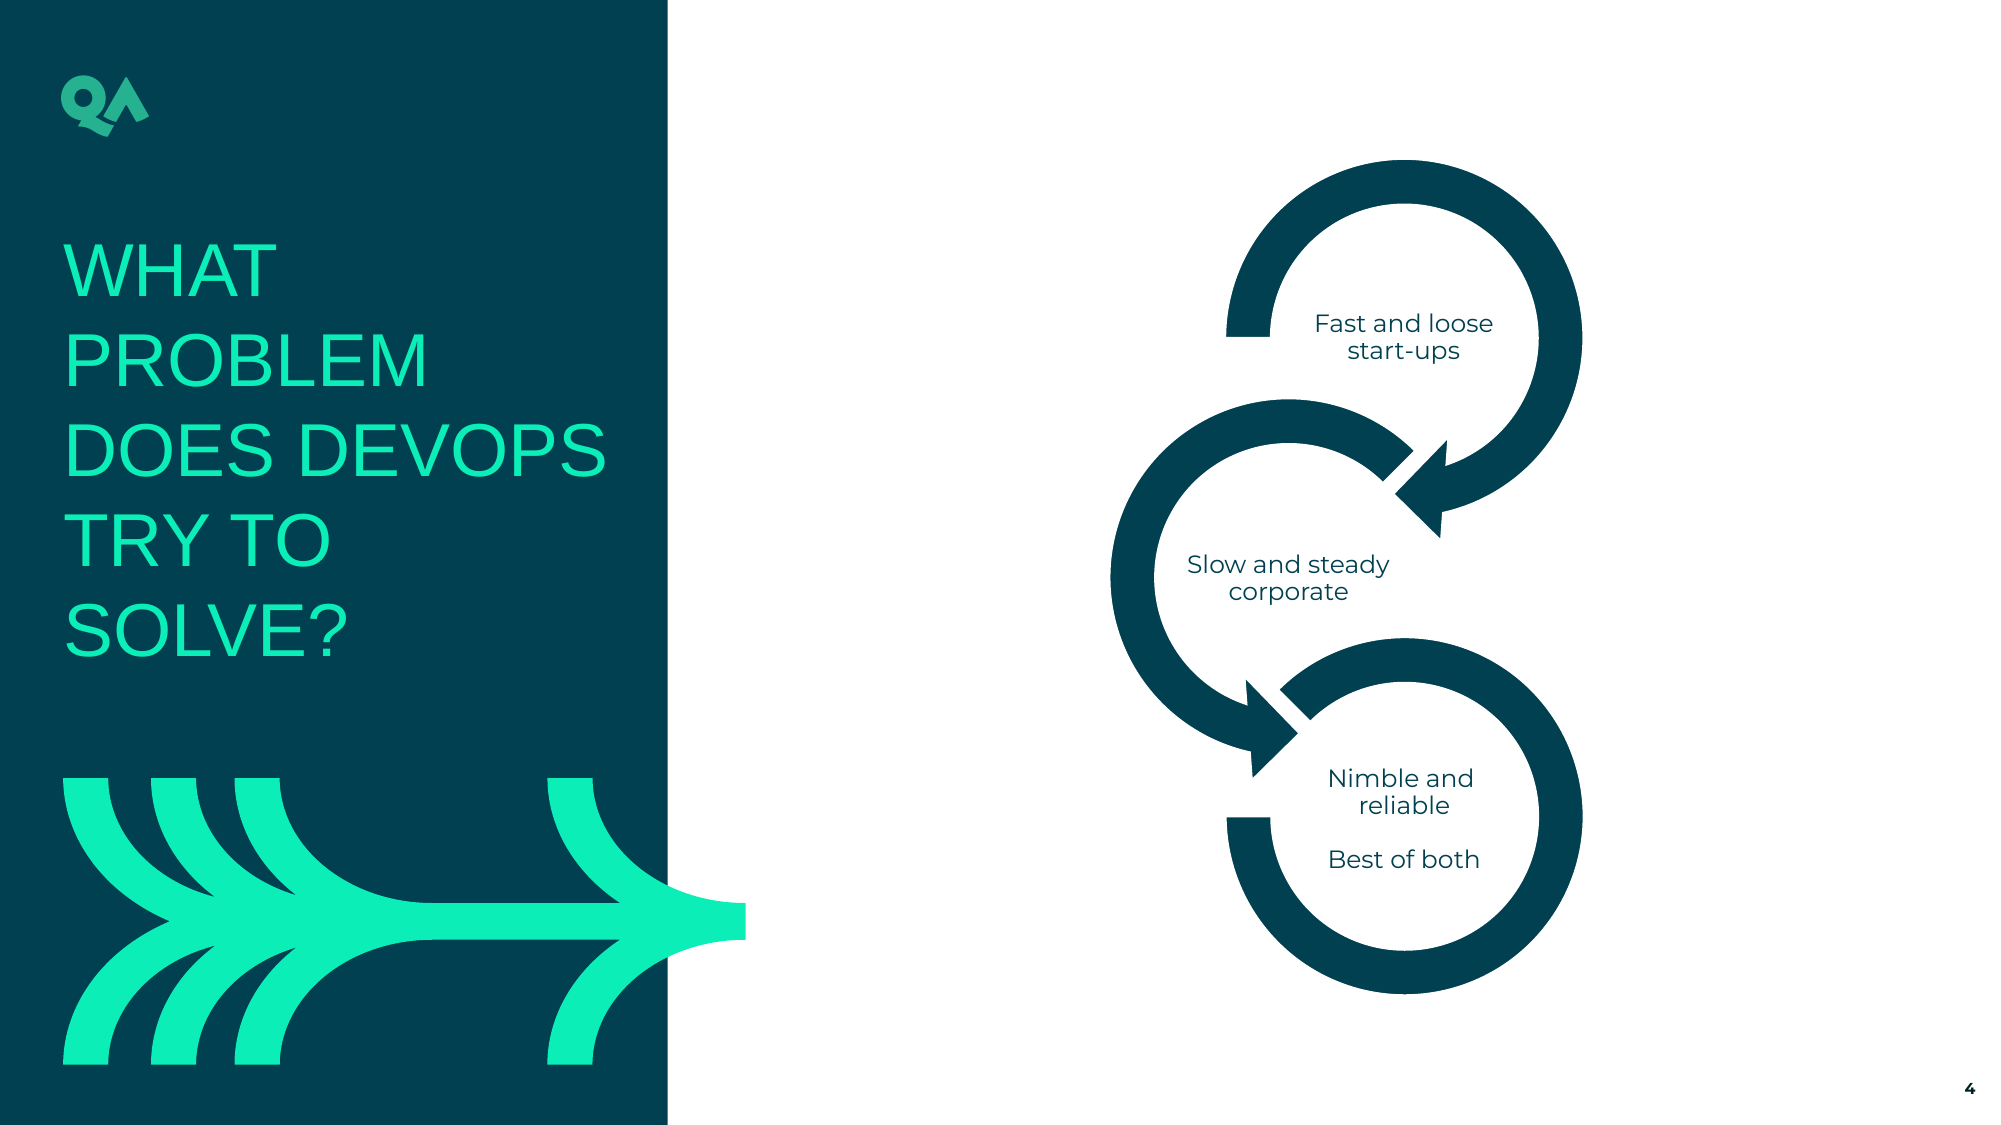

Fast and loose
start-ups
Slow and steady corporate
Nimble and
reliable
Best of both
What Problem Does DevOps Try to Solve?
4